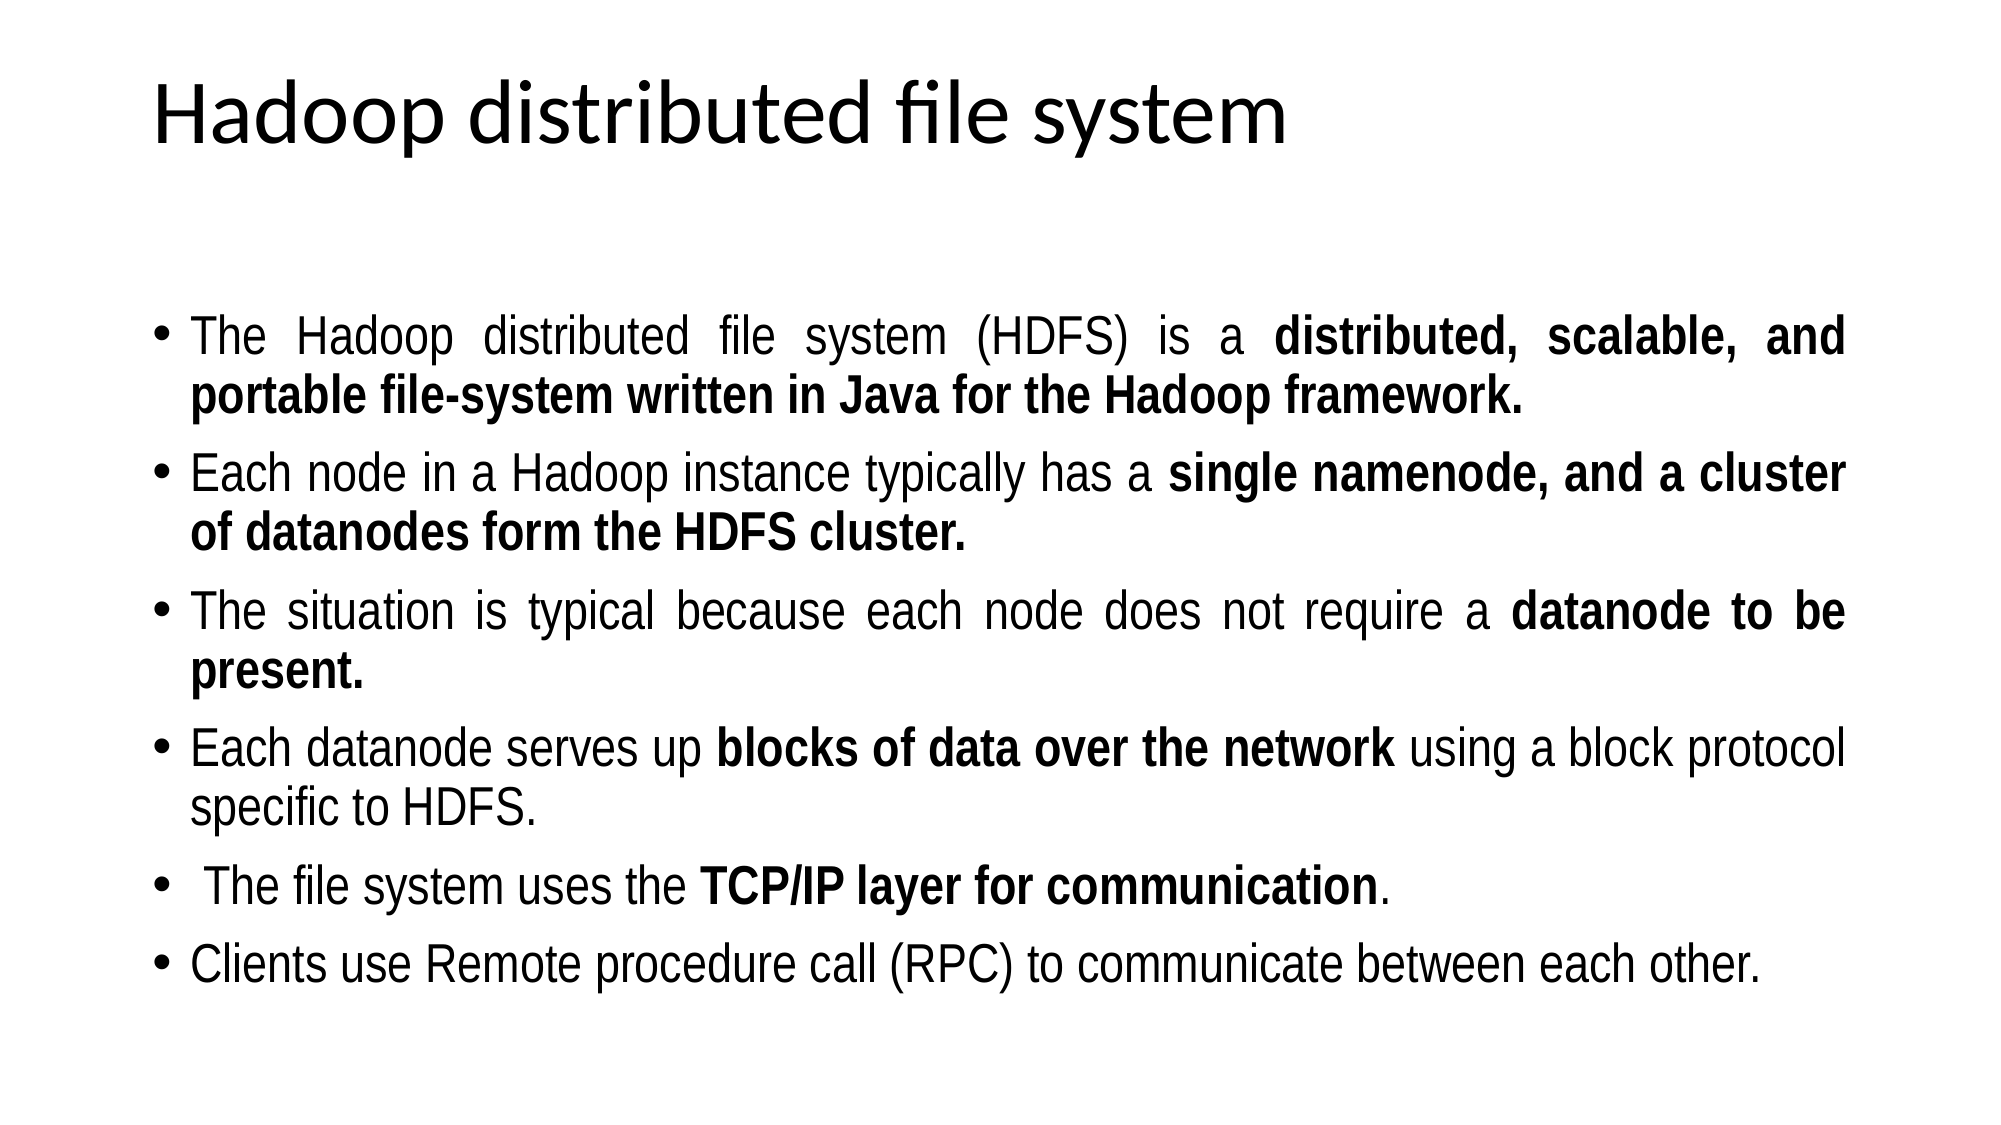

# Hadoop distributed file system
The Hadoop distributed file system (HDFS) is a distributed, scalable, and portable file-system written in Java for the Hadoop framework.
Each node in a Hadoop instance typically has a single namenode, and a cluster of datanodes form the HDFS cluster.
The situation is typical because each node does not require a datanode to be present.
Each datanode serves up blocks of data over the network using a block protocol specific to HDFS.
 The file system uses the TCP/IP layer for communication.
Clients use Remote procedure call (RPC) to communicate between each other.